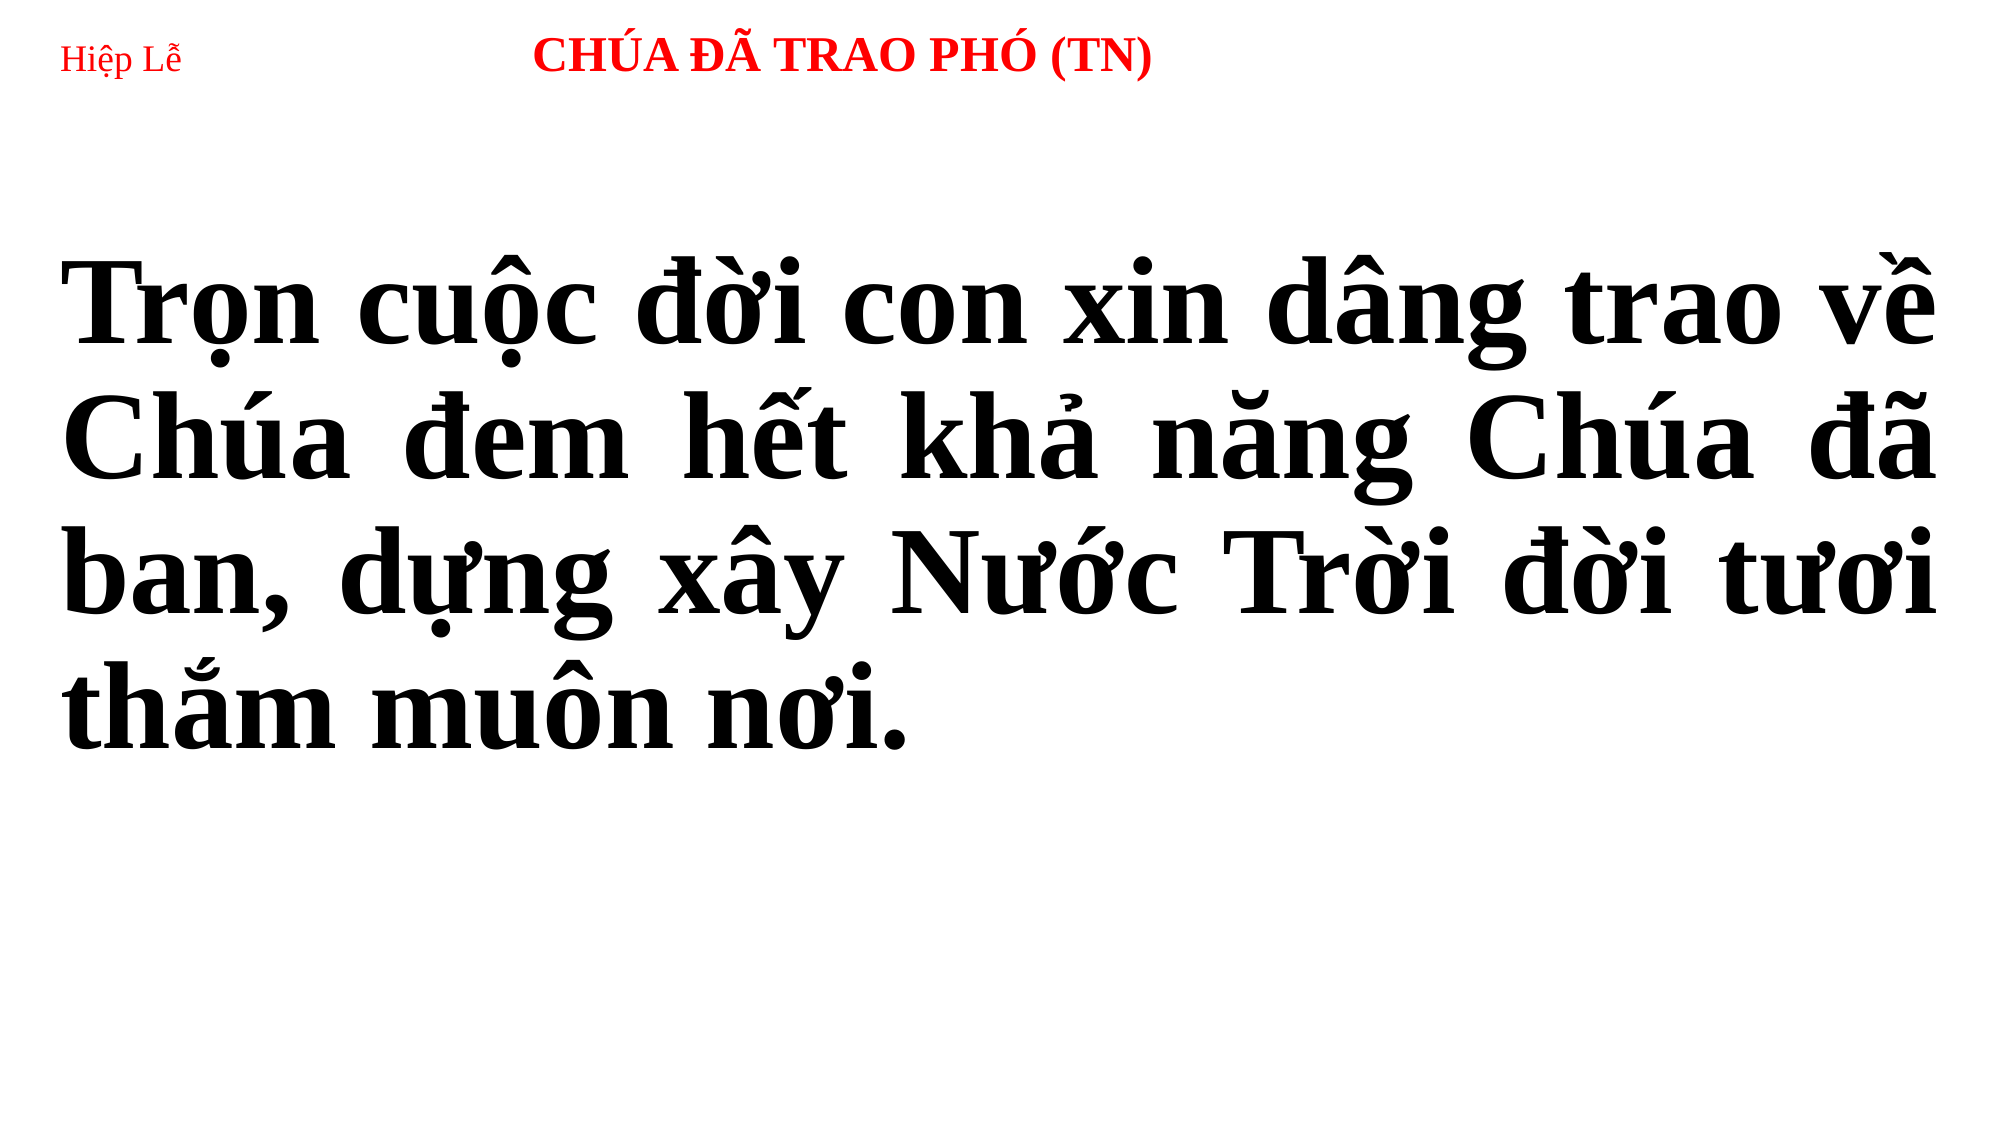

# Hiệp Lễ                                   CHÚA ĐÃ TRAO PHÓ (TN)
Trọn cuộc đời con xin dâng trao về Chúa đem hết khả năng Chúa đã ban, dựng xây Nước Trời đời tươi thắm muôn nơi.